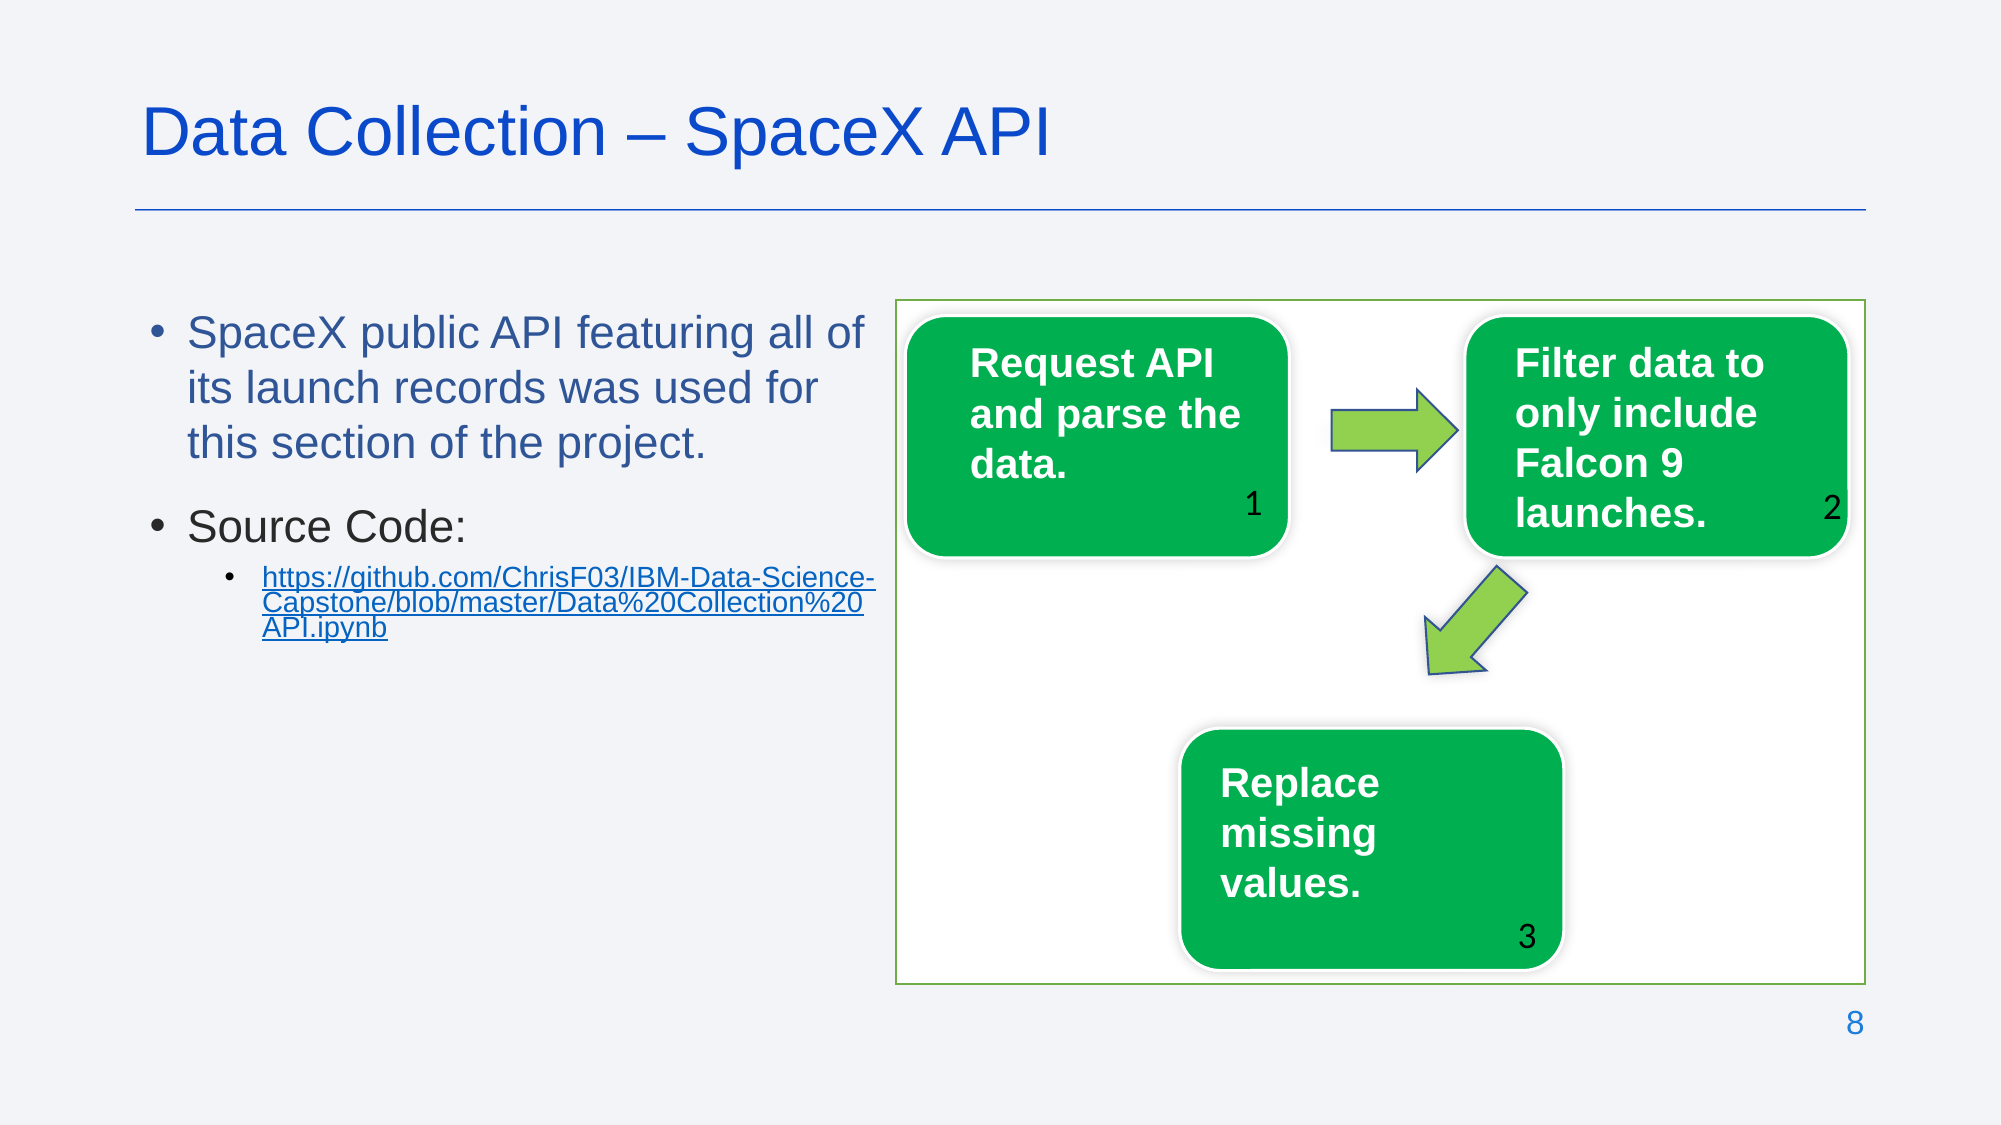

Data Collection – SpaceX API
SpaceX public API featuring all of its launch records was used for this section of the project.
Source Code:
https://github.com/ChrisF03/IBM-Data-Science-Capstone/blob/master/Data%20Collection%20API.ipynb

Request API and parse the data.
Filter data to only include Falcon 9 launches.

1
2

Replace missing values.
3
8